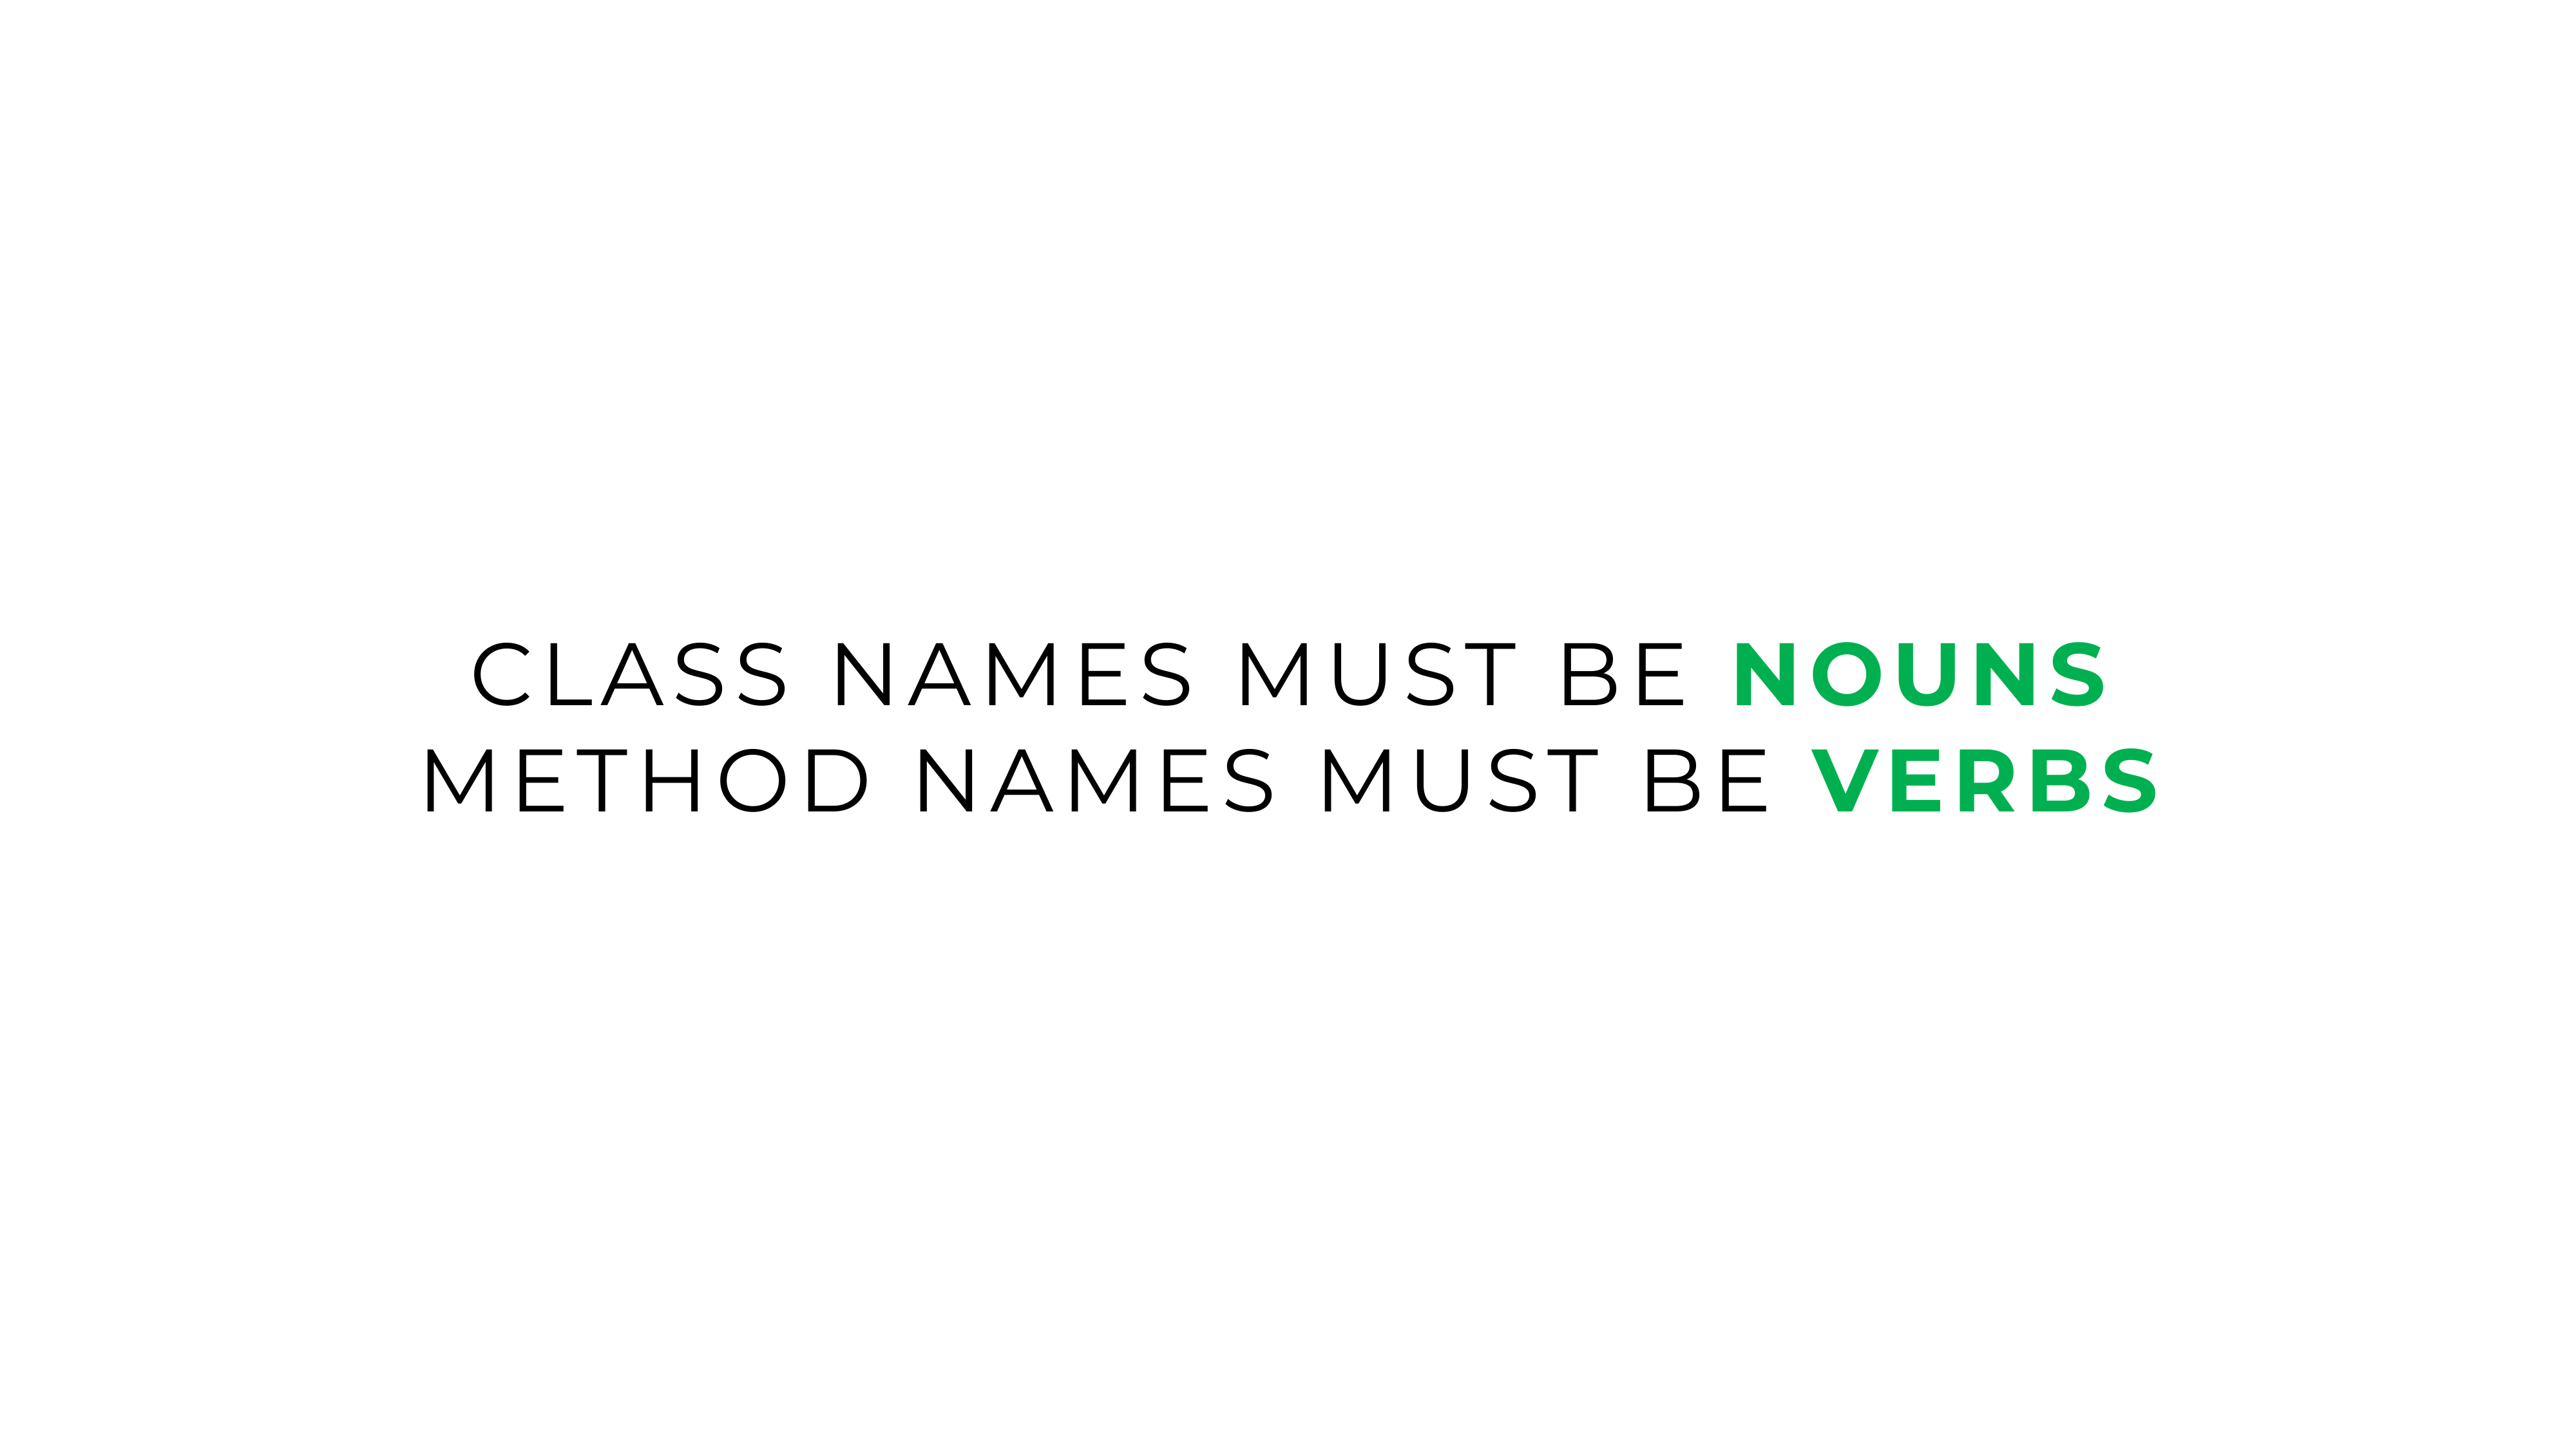

Class Names must be nouns
Method Names must be verbs